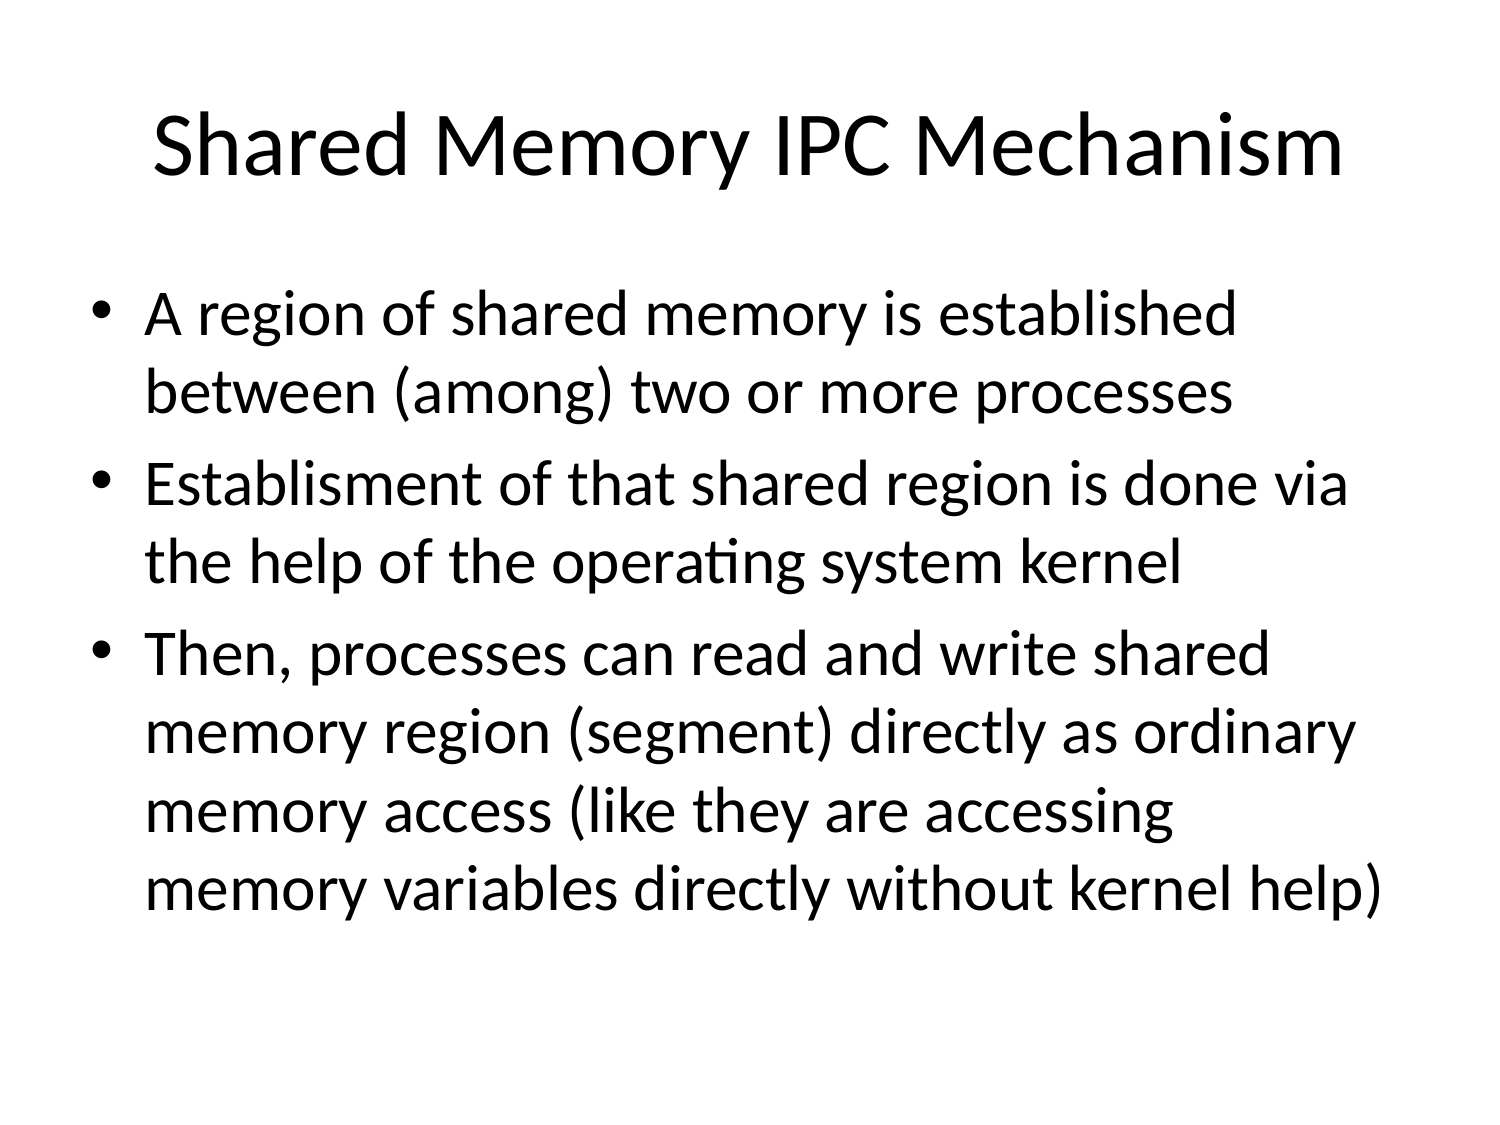

# Shared Memory IPC Mechanism
A region of shared memory is established between (among) two or more processes
Establisment of that shared region is done via the help of the operating system kernel
Then, processes can read and write shared memory region (segment) directly as ordinary memory access (like they are accessing memory variables directly without kernel help)